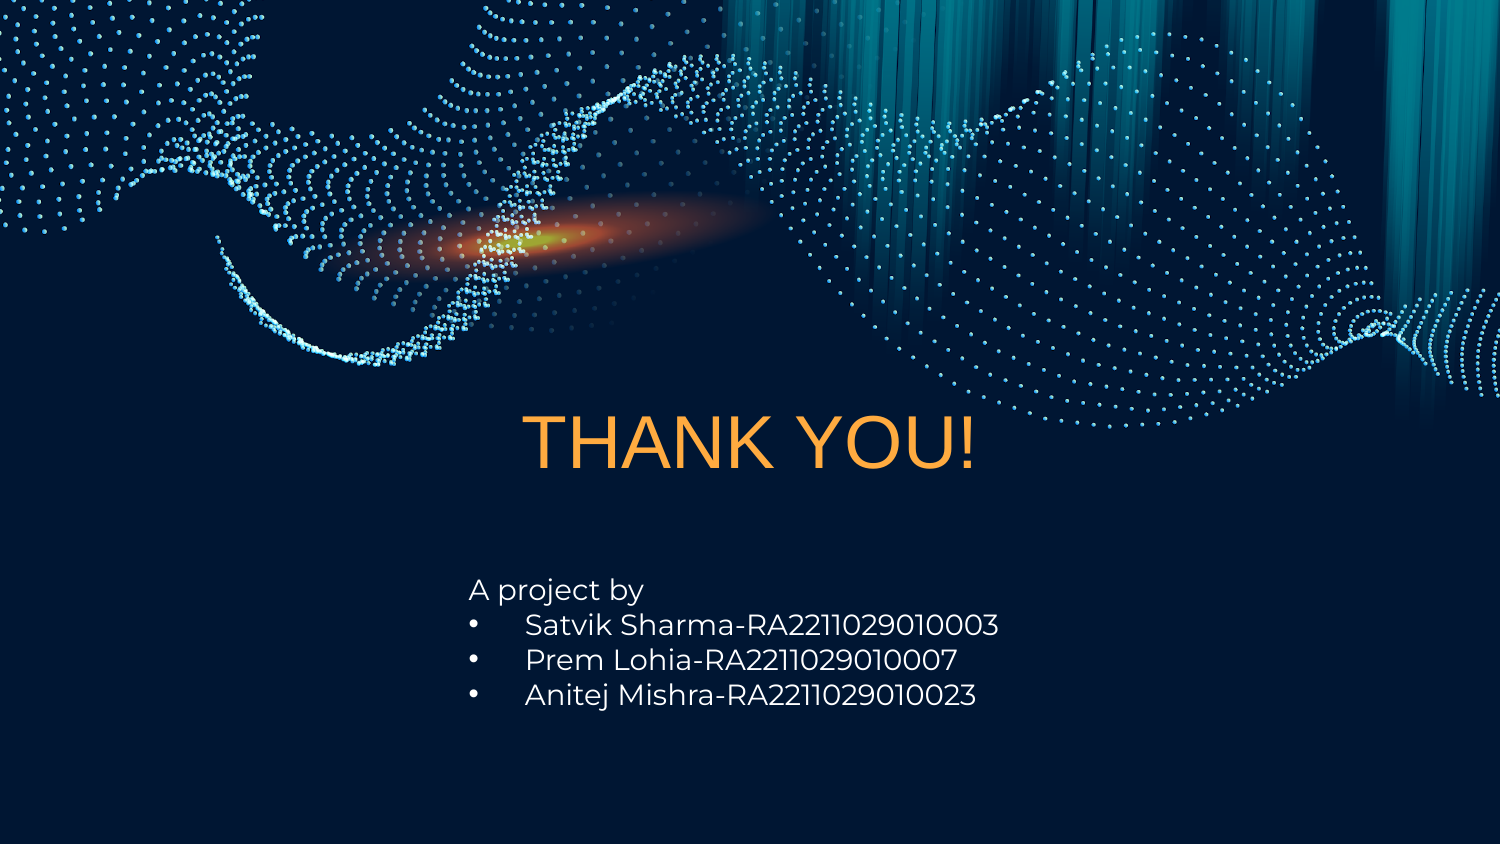

# THANK YOU!
A project by
Satvik Sharma-RA2211029010003
Prem Lohia-RA2211029010007
Anitej Mishra-RA2211029010023